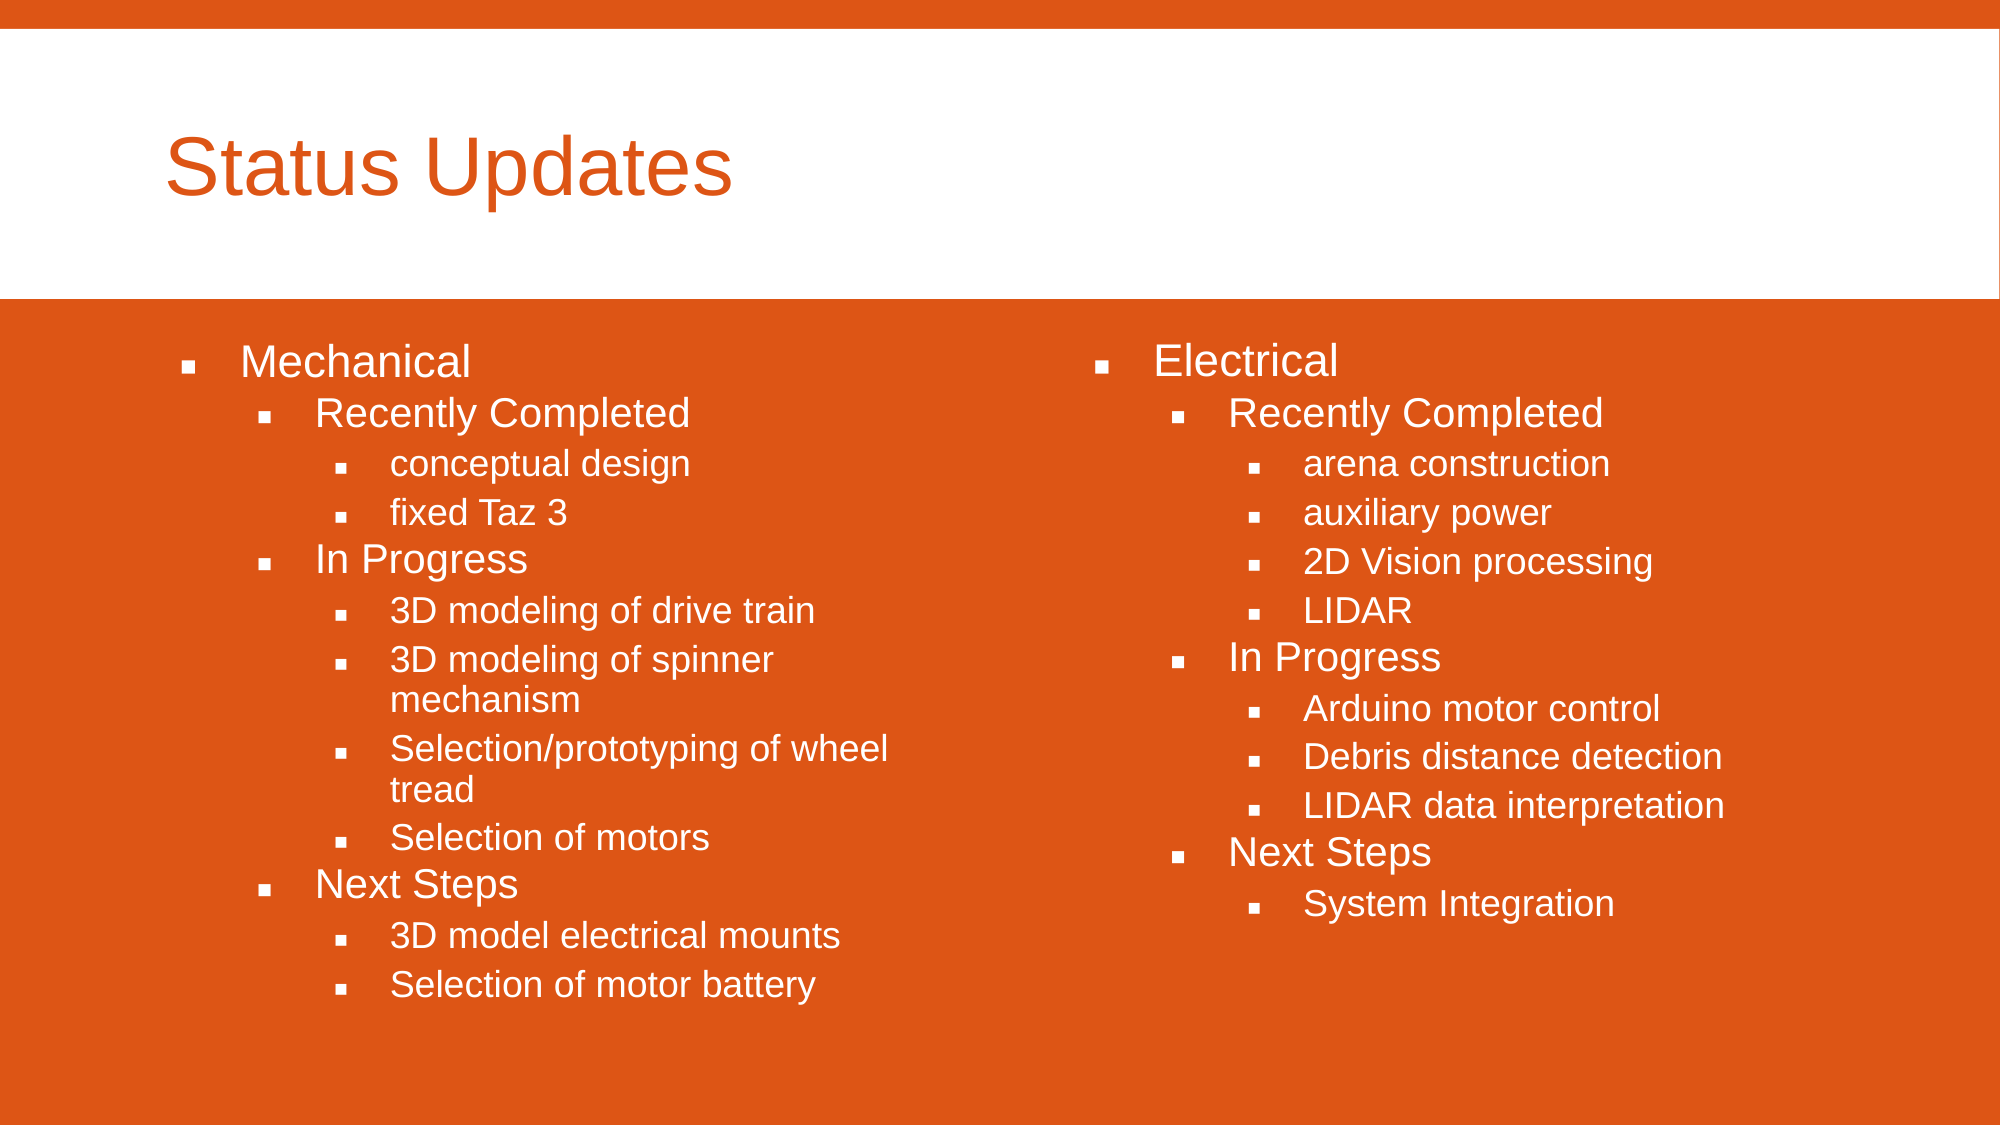

# Status Updates
Mechanical
Recently Completed
conceptual design
fixed Taz 3
In Progress
3D modeling of drive train
3D modeling of spinner mechanism
Selection/prototyping of wheel tread
Selection of motors
Next Steps
3D model electrical mounts
Selection of motor battery
Electrical
Recently Completed
arena construction
auxiliary power
2D Vision processing
LIDAR
In Progress
Arduino motor control
Debris distance detection
LIDAR data interpretation
Next Steps
System Integration